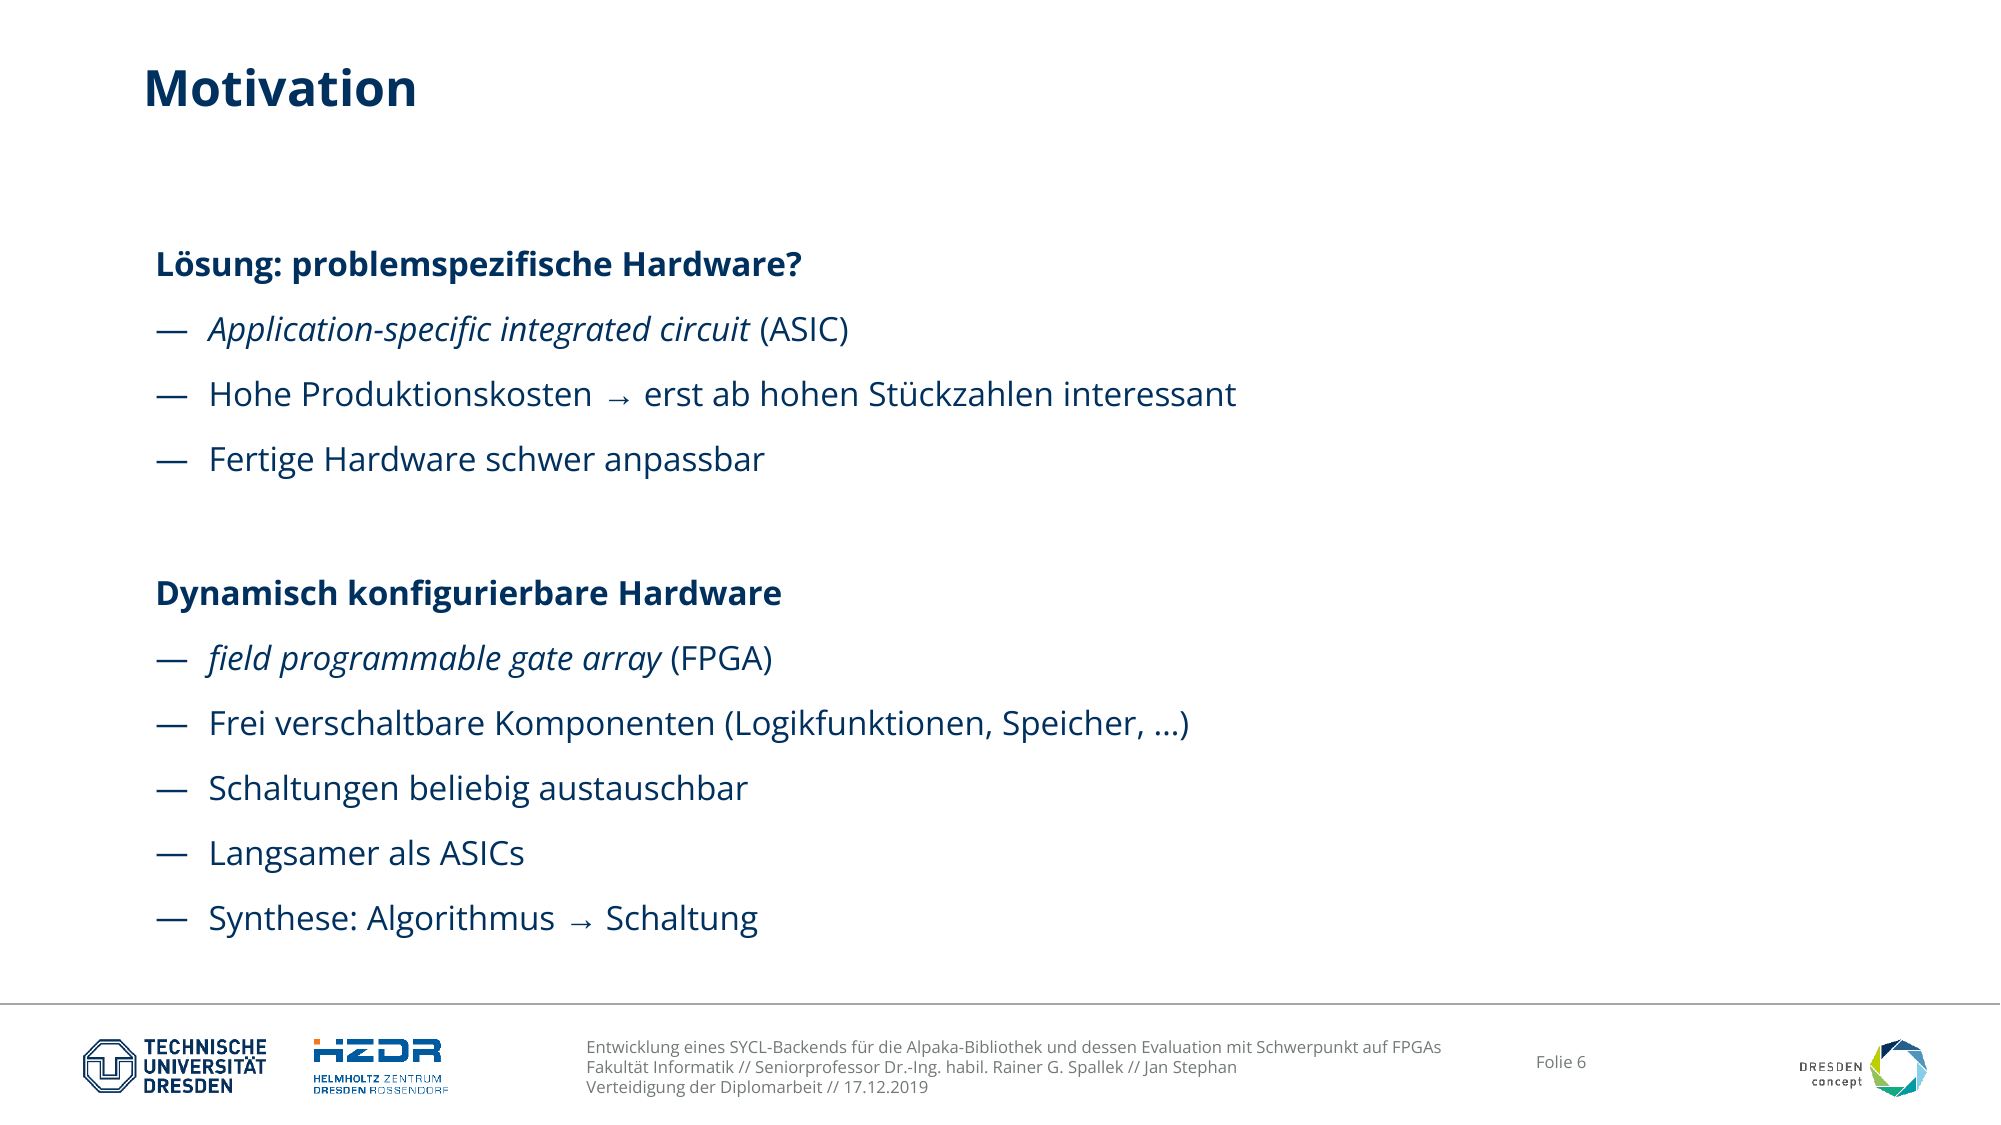

# Motivation
Lösung: problemspezifische Hardware?
Application-specific integrated circuit (ASIC)
Hohe Produktionskosten → erst ab hohen Stückzahlen interessant
Fertige Hardware schwer anpassbar

Dynamisch konfigurierbare Hardware
field programmable gate array (FPGA)
Frei verschaltbare Komponenten (Logikfunktionen, Speicher, …)
Schaltungen beliebig austauschbar
Langsamer als ASICs
Synthese: Algorithmus → Schaltung